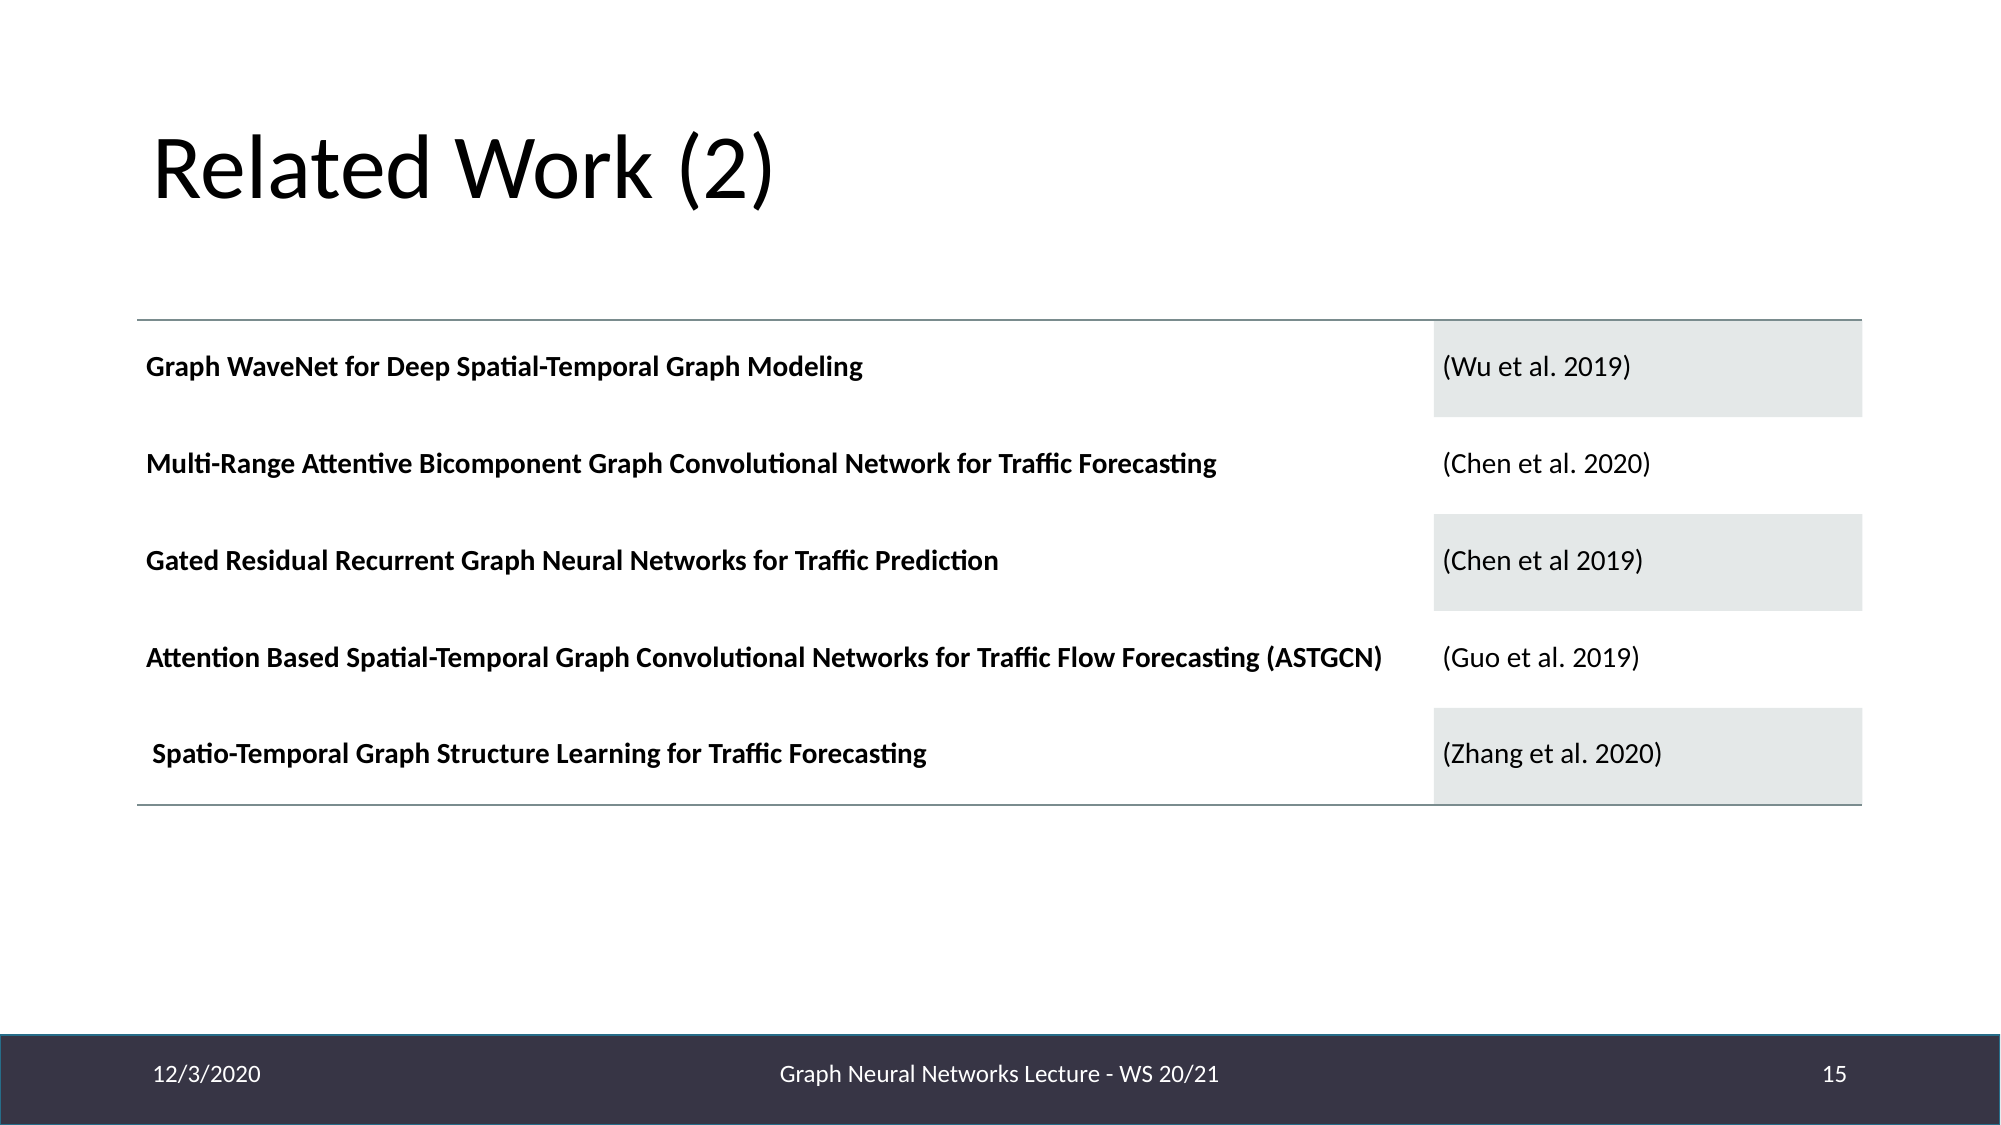

# Related Work (2)
| Graph WaveNet for Deep Spatial-Temporal Graph Modeling | (Wu et al. 2019) |
| --- | --- |
| Multi-Range Attentive Bicomponent Graph Convolutional Network for Traffic Forecasting | (Chen et al. 2020) |
| Gated Residual Recurrent Graph Neural Networks for Traffic Prediction | (Chen et al 2019) |
| Attention Based Spatial-Temporal Graph Convolutional Networks for Traffic Flow Forecasting (ASTGCN) | (Guo et al. 2019) |
| Spatio-Temporal Graph Structure Learning for Traffic Forecasting | (Zhang et al. 2020) |
12/3/2020
Graph Neural Networks Lecture - WS 20/21
15